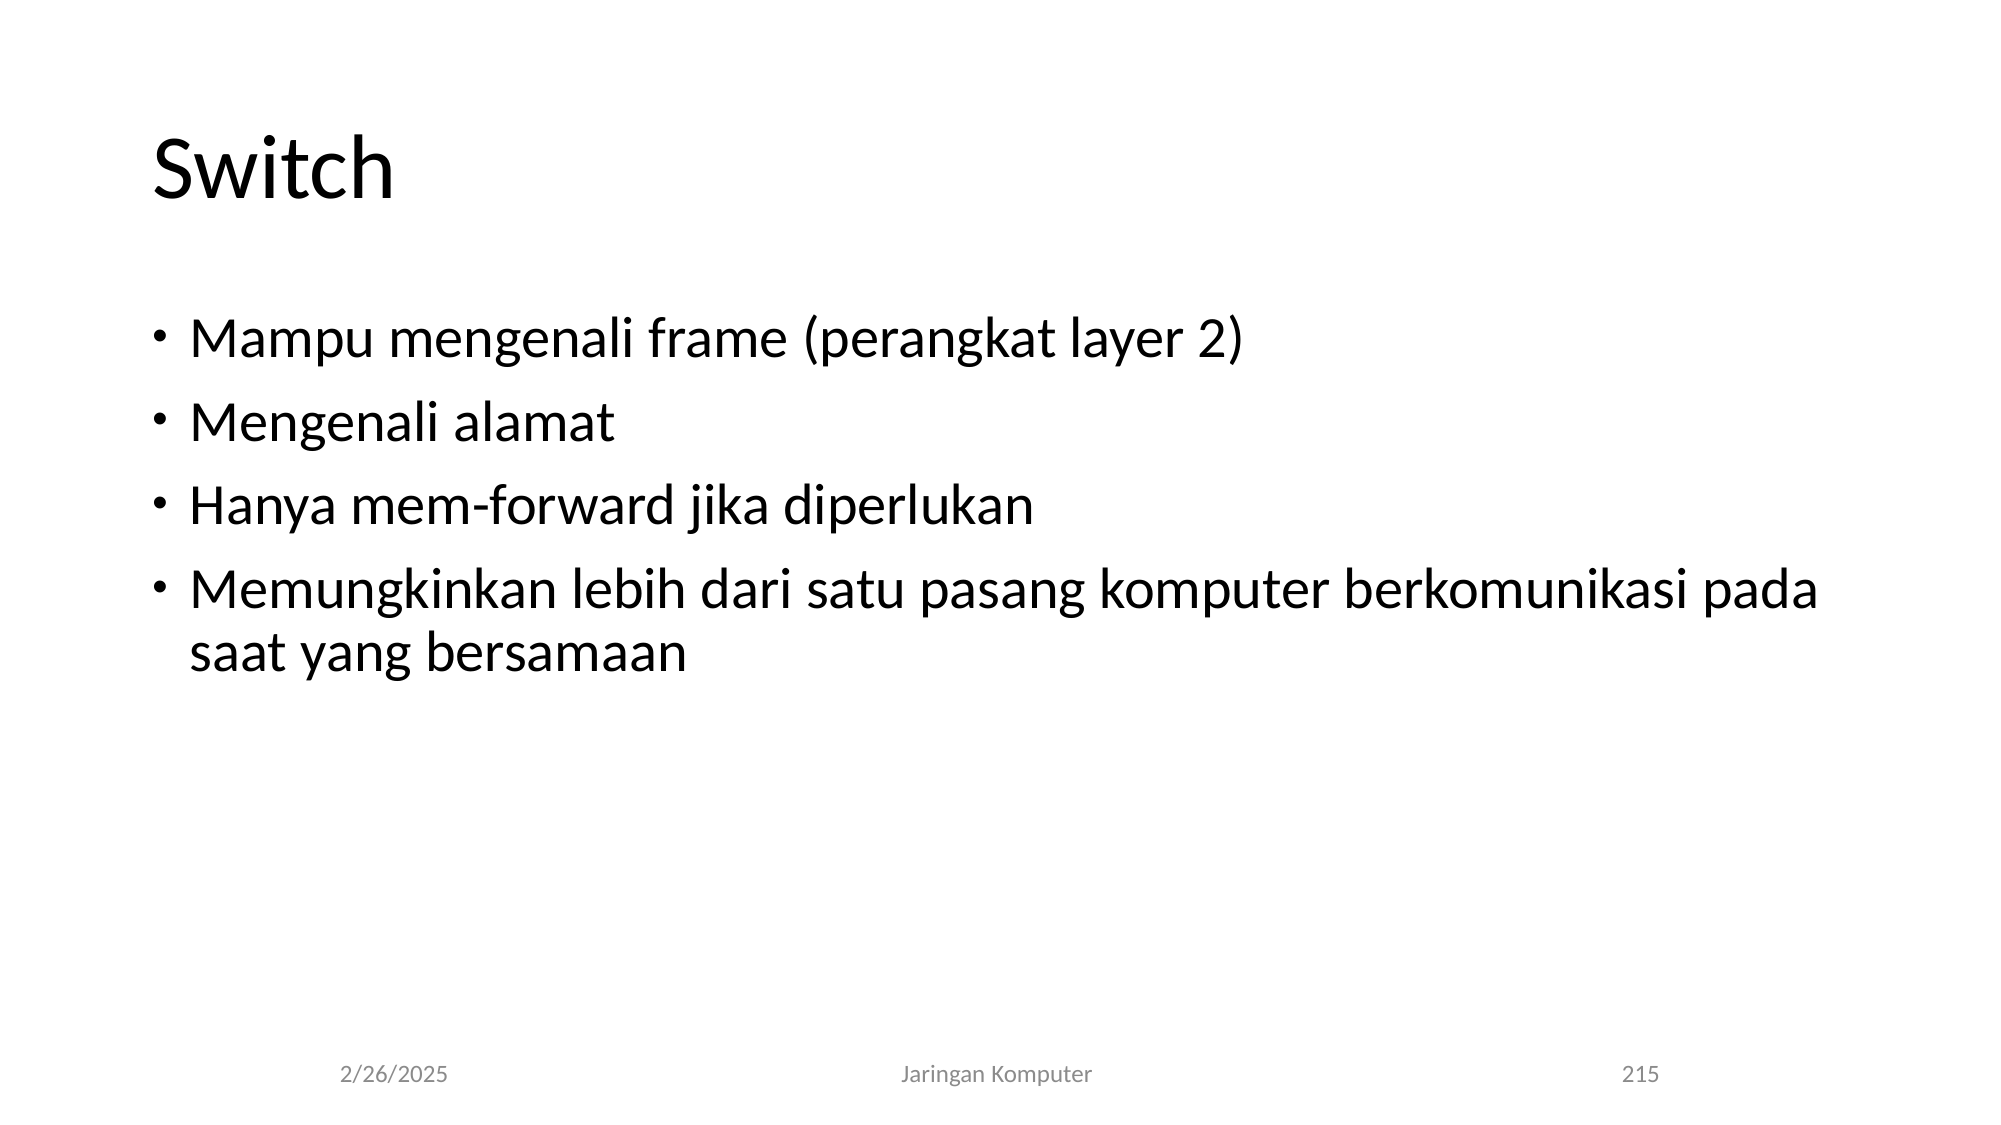

# Switch
Mampu mengenali frame (perangkat layer 2)
Mengenali alamat
Hanya mem-forward jika diperlukan
Memungkinkan lebih dari satu pasang komputer berkomunikasi pada saat yang bersamaan

2/26/2025
Jaringan Komputer
215